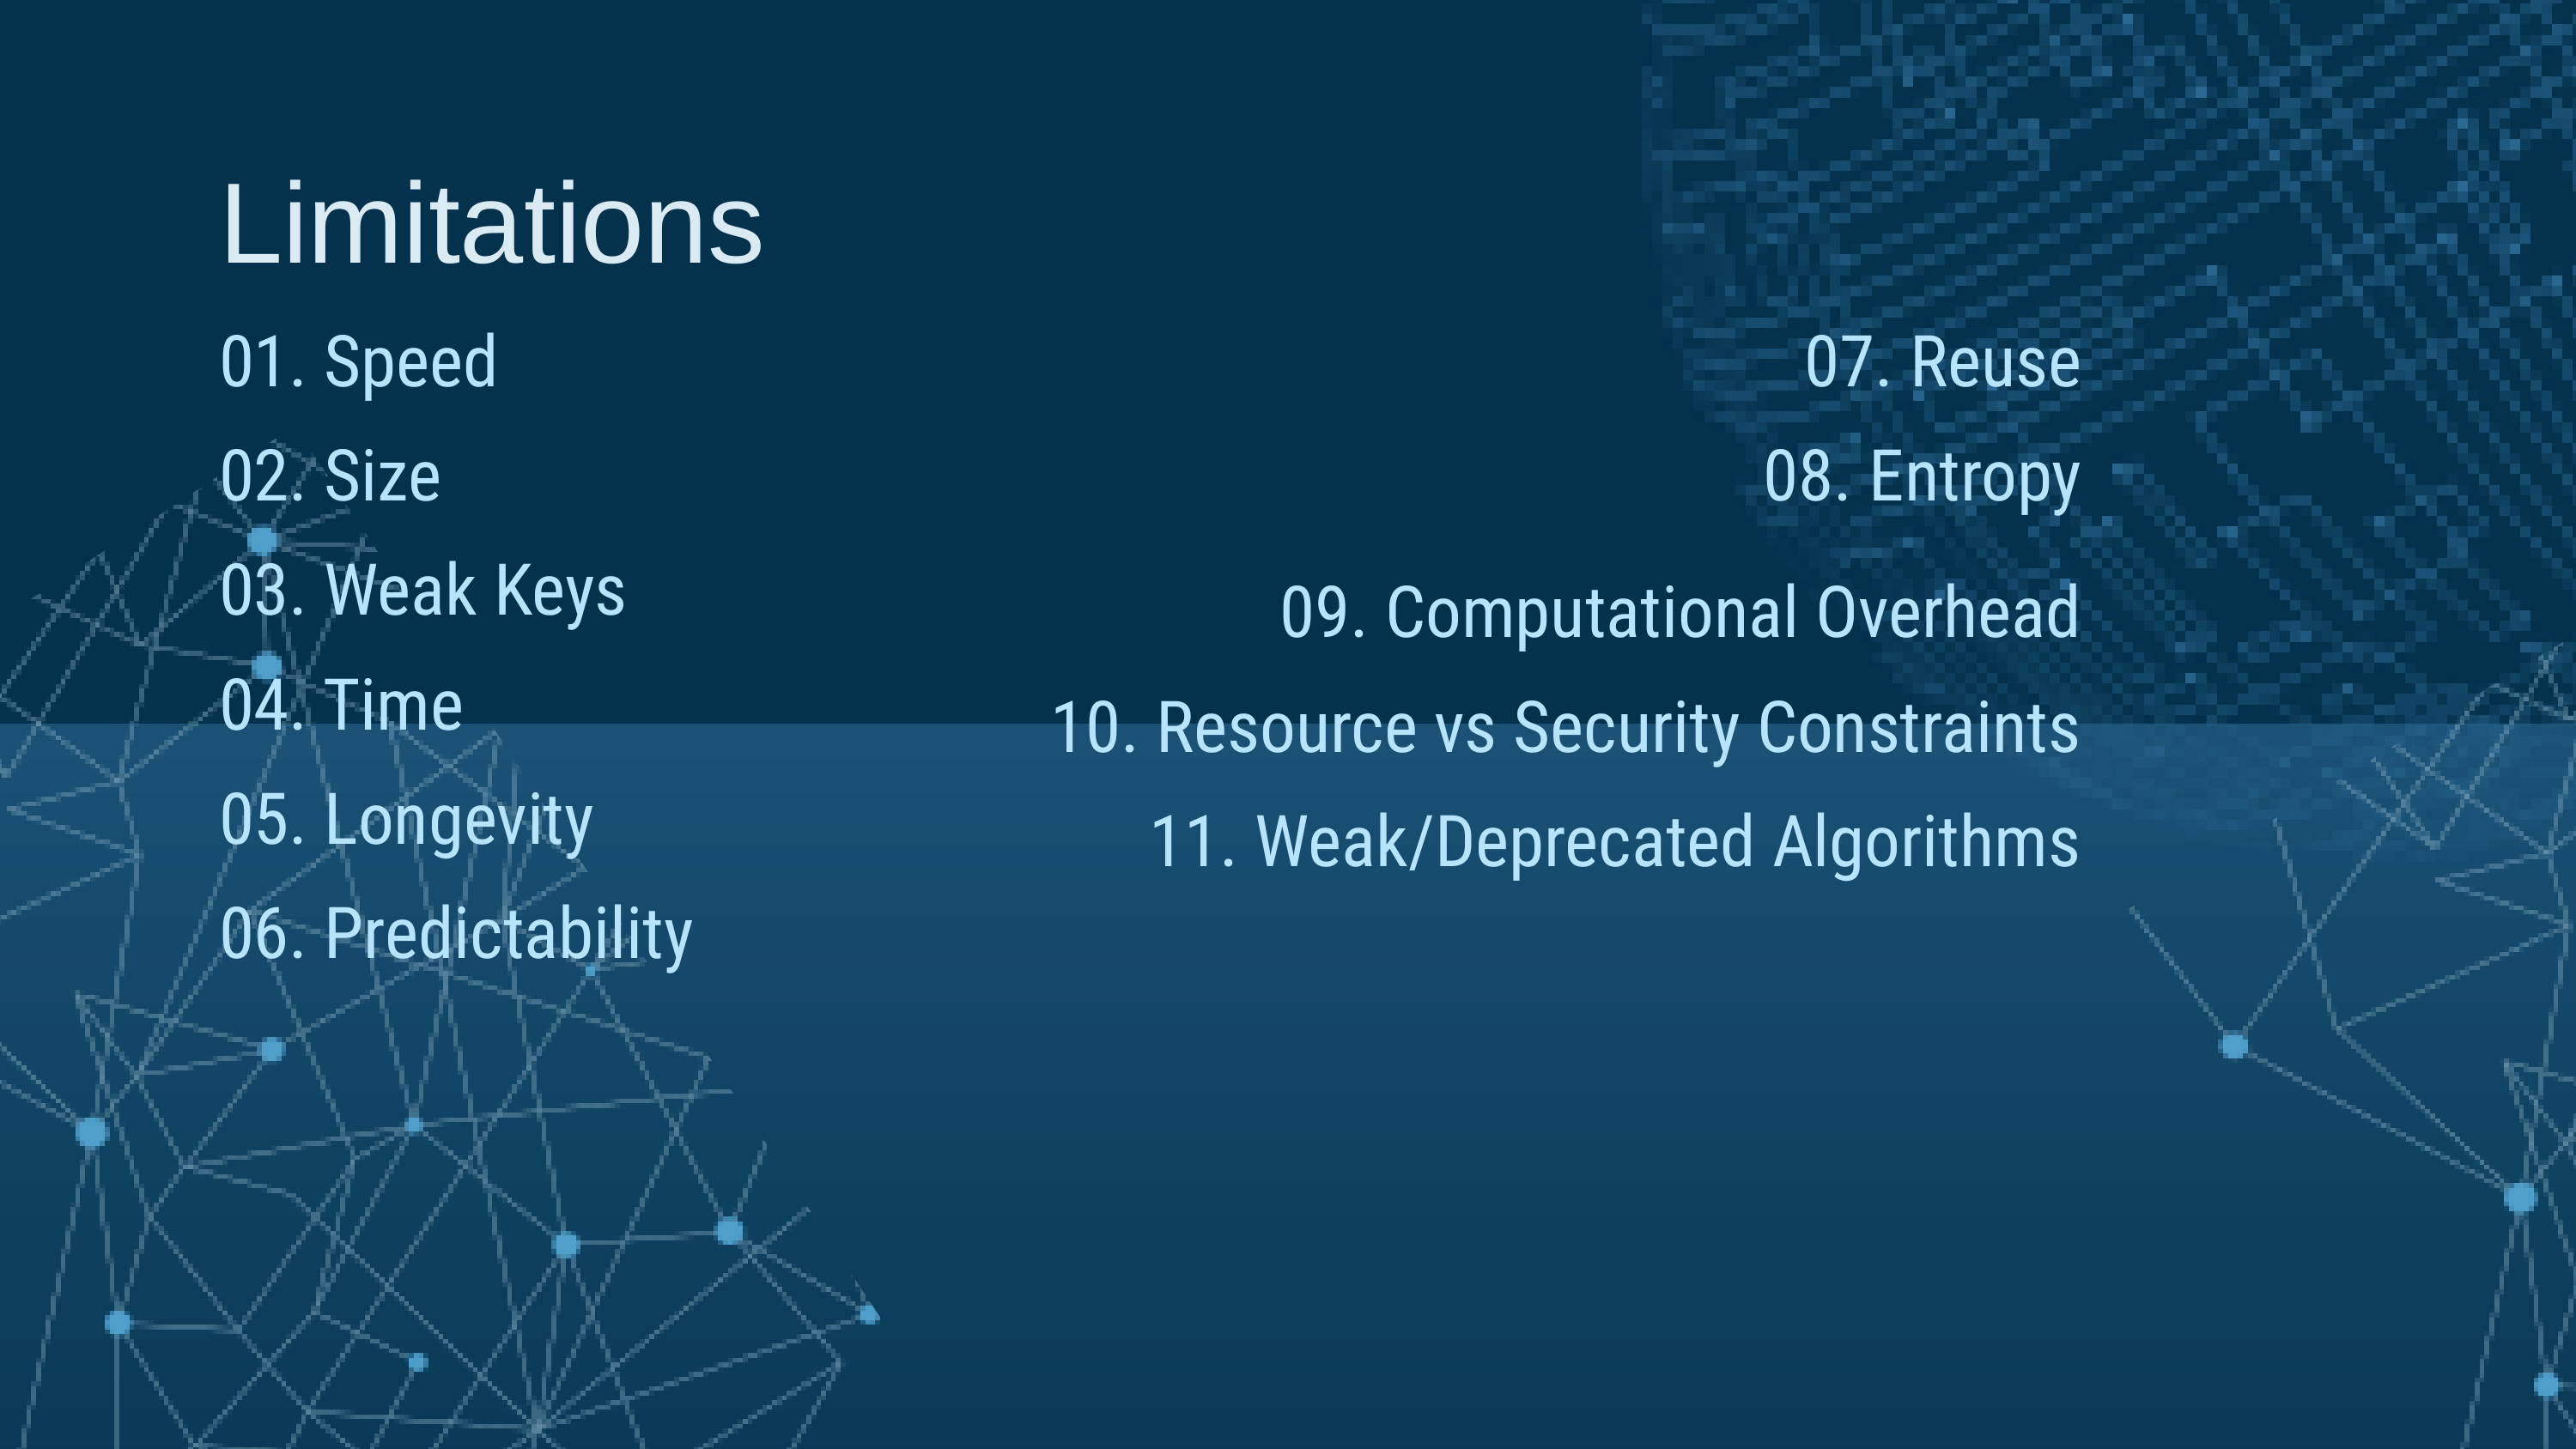

Limitations
01. Speed
07. Reuse
08. Entropy
02. Size
03. Weak Keys
09. Computational Overhead

04. Time
10. Resource vs Security Constraints

05. Longevity
11. Weak/Deprecated Algorithms
06. Predictability